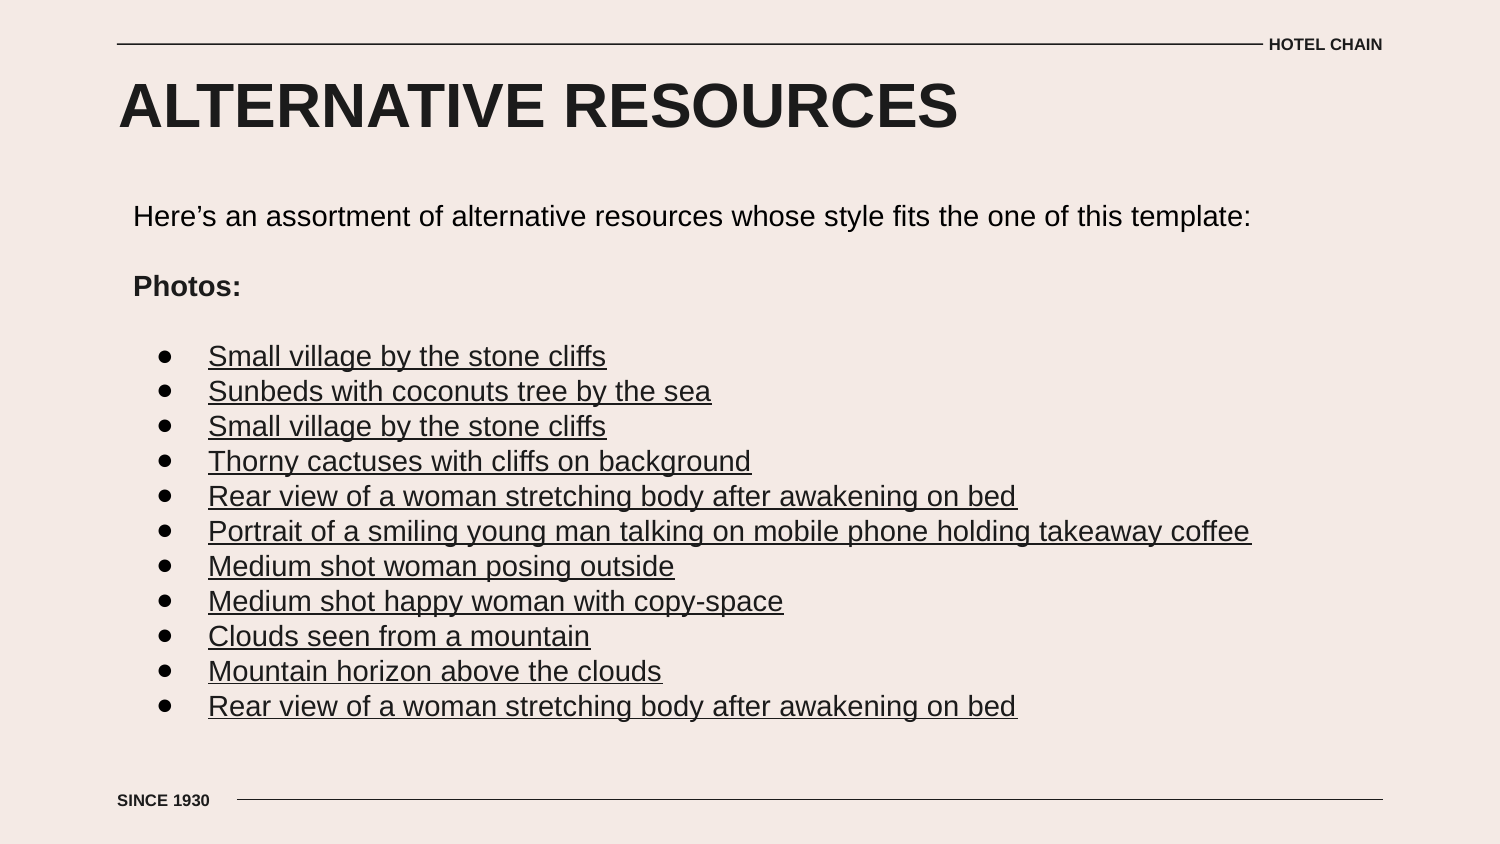

HOTEL CHAIN
# ALTERNATIVE RESOURCES
Here’s an assortment of alternative resources whose style fits the one of this template:

Photos:

Small village by the stone cliffs
Sunbeds with coconuts tree by the sea
Small village by the stone cliffs
Thorny cactuses with cliffs on background
Rear view of a woman stretching body after awakening on bed
Portrait of a smiling young man talking on mobile phone holding takeaway coffee
Medium shot woman posing outside
Medium shot happy woman with copy-space
Clouds seen from a mountain
Mountain horizon above the clouds
Rear view of a woman stretching body after awakening on bed

SINCE 1930